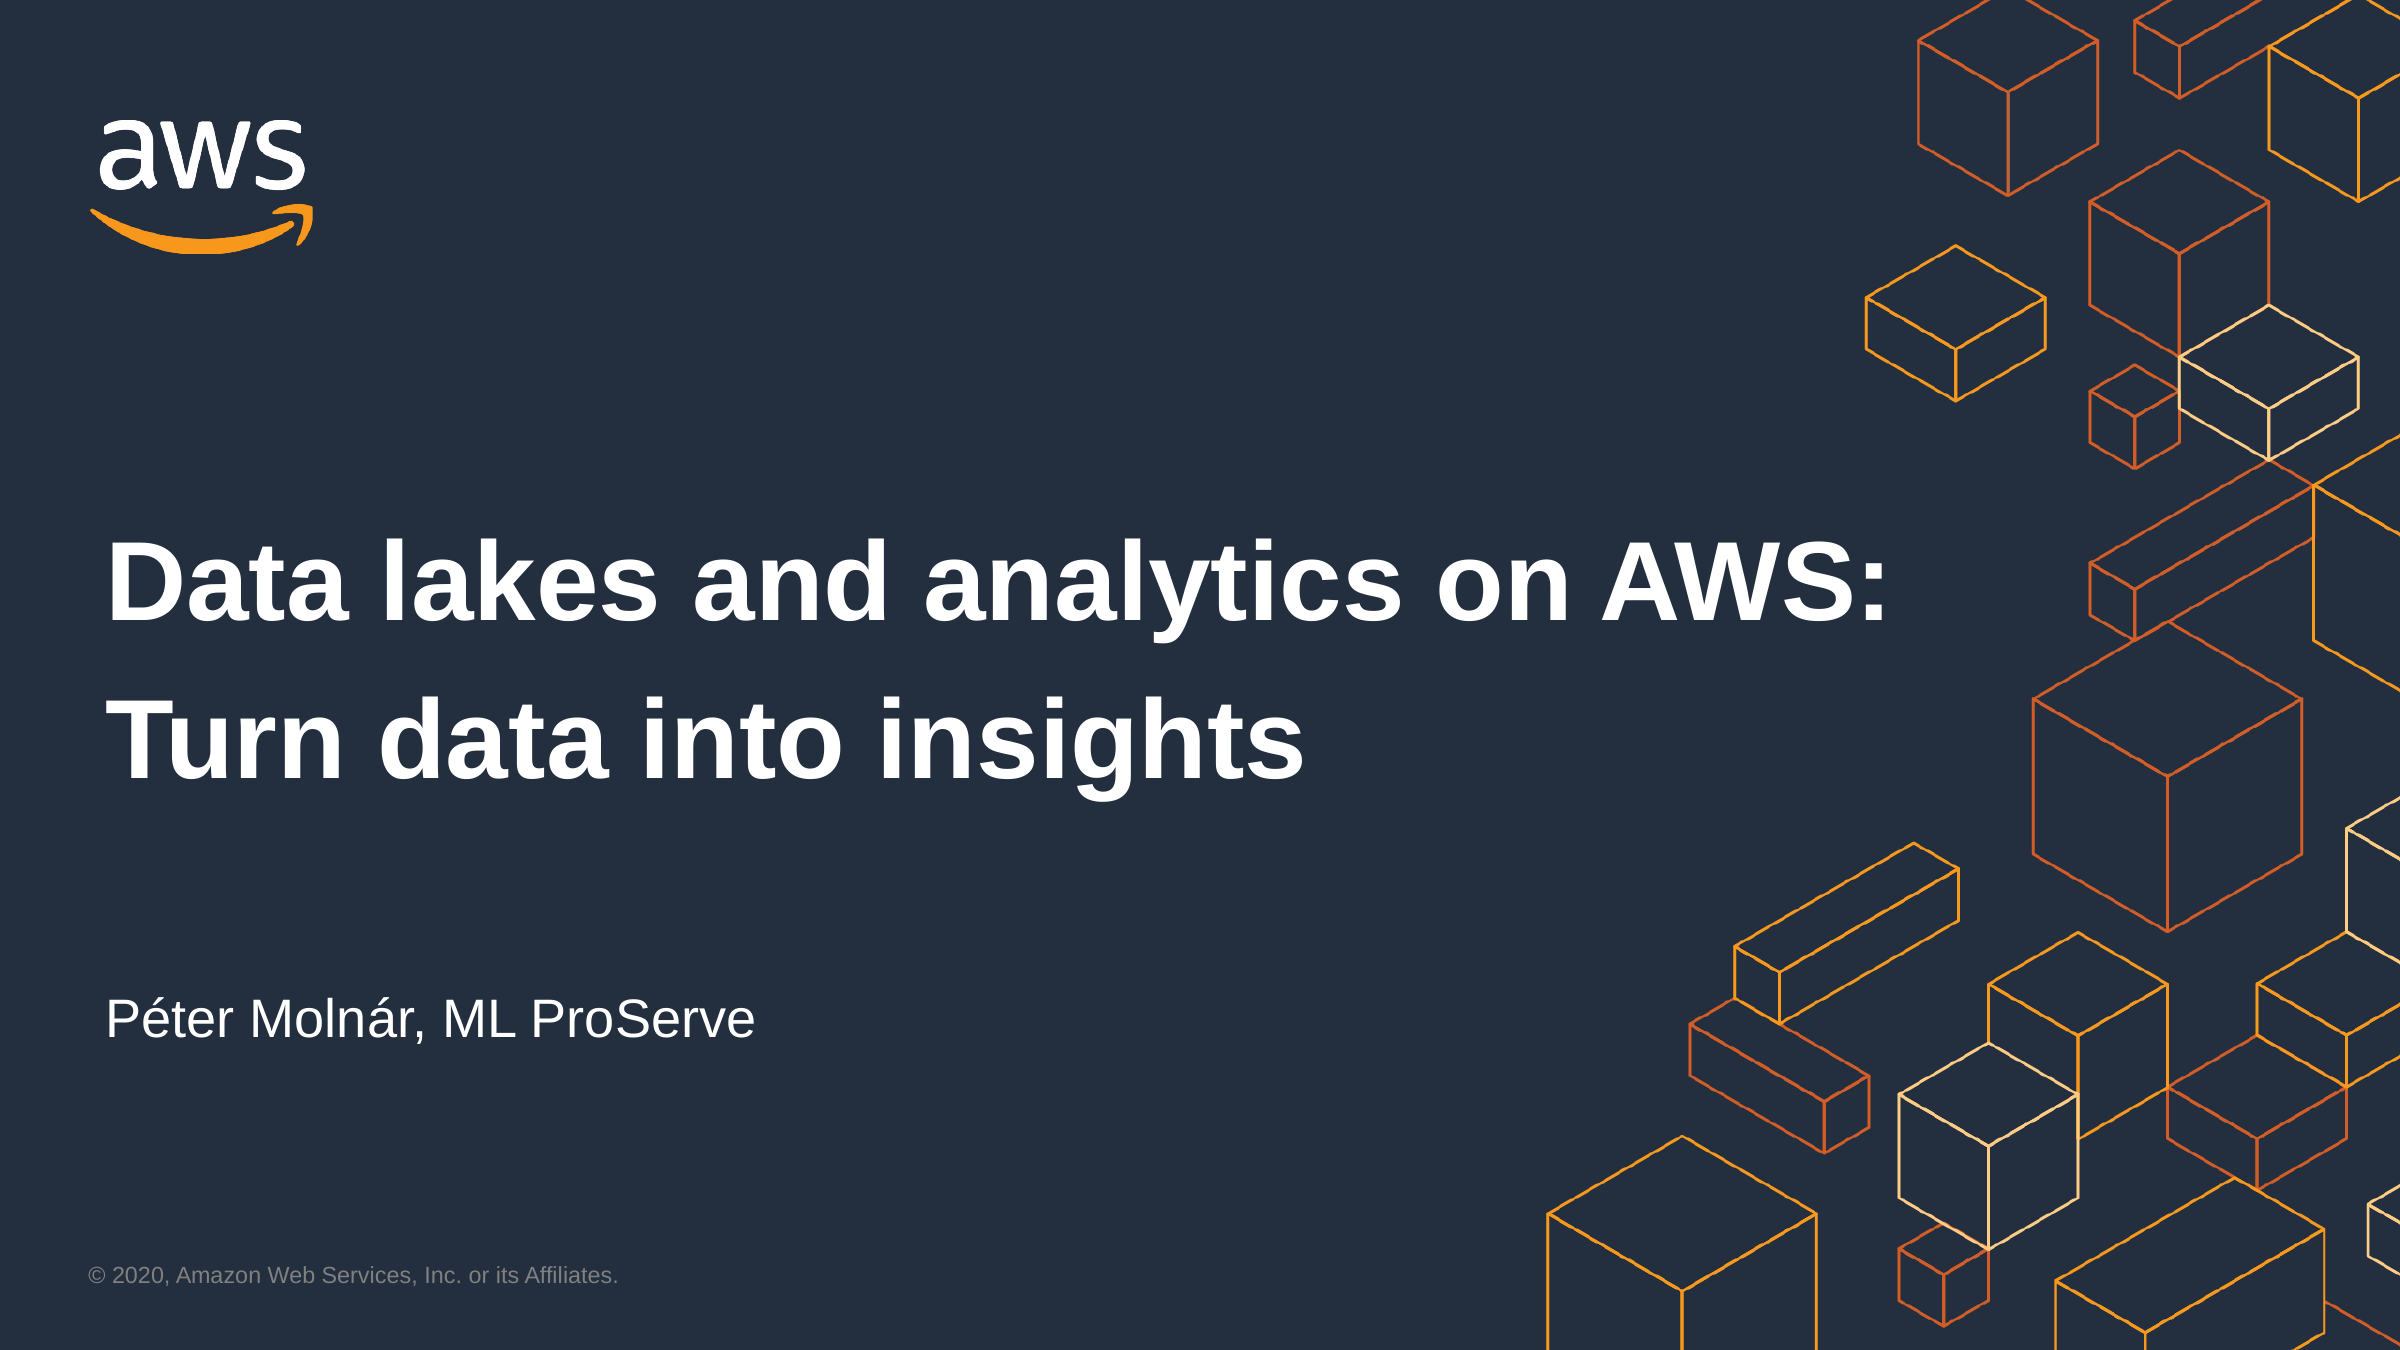

Data lakes and analytics on AWS:
Turn data into insights
Péter Molnár, ML ProServe